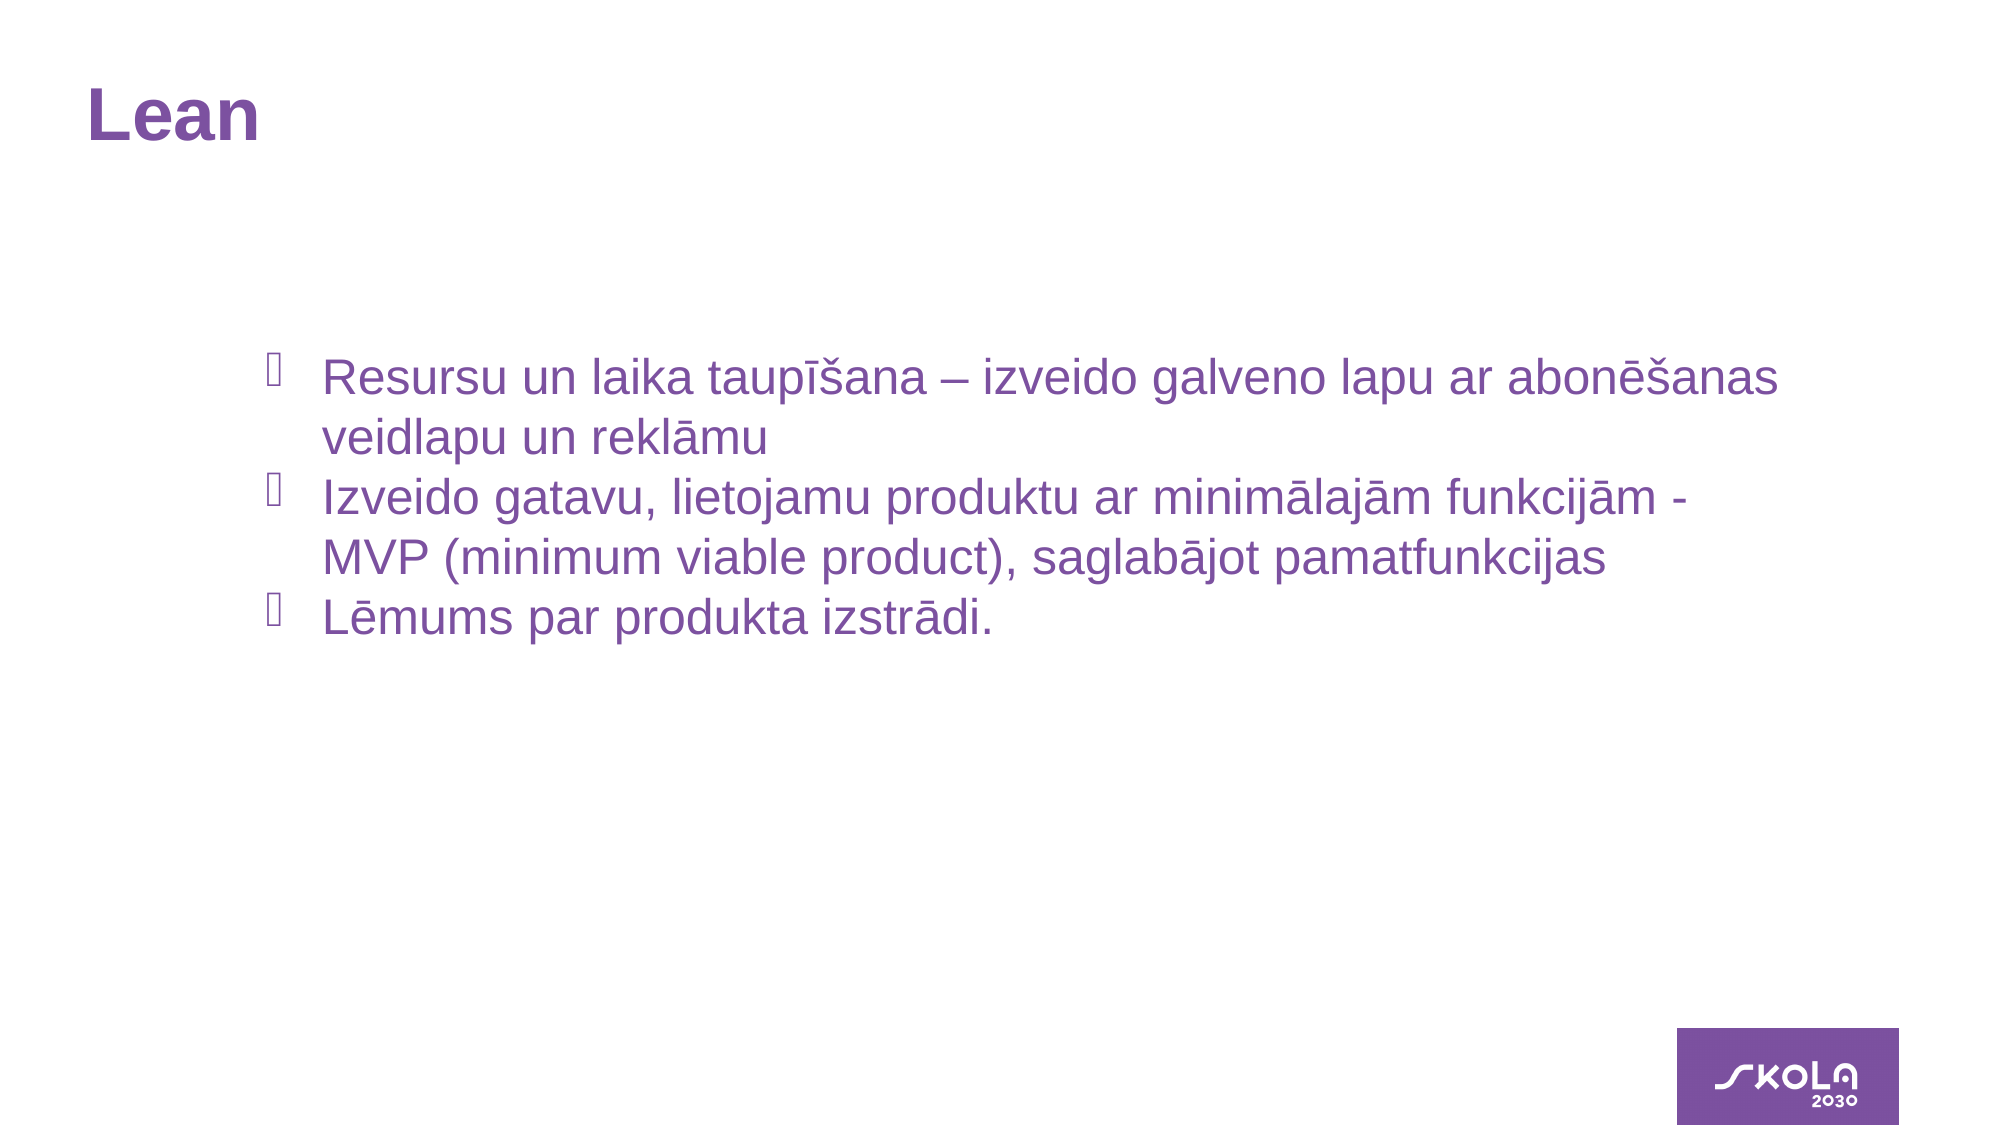

# Lean
Resursu un laika taupīšana – izveido galveno lapu ar abonēšanas veidlapu un reklāmu
Izveido gatavu, lietojamu produktu ar minimālajām funkcijām - MVP (minimum viable product), saglabājot pamatfunkcijas
Lēmums par produkta izstrādi.